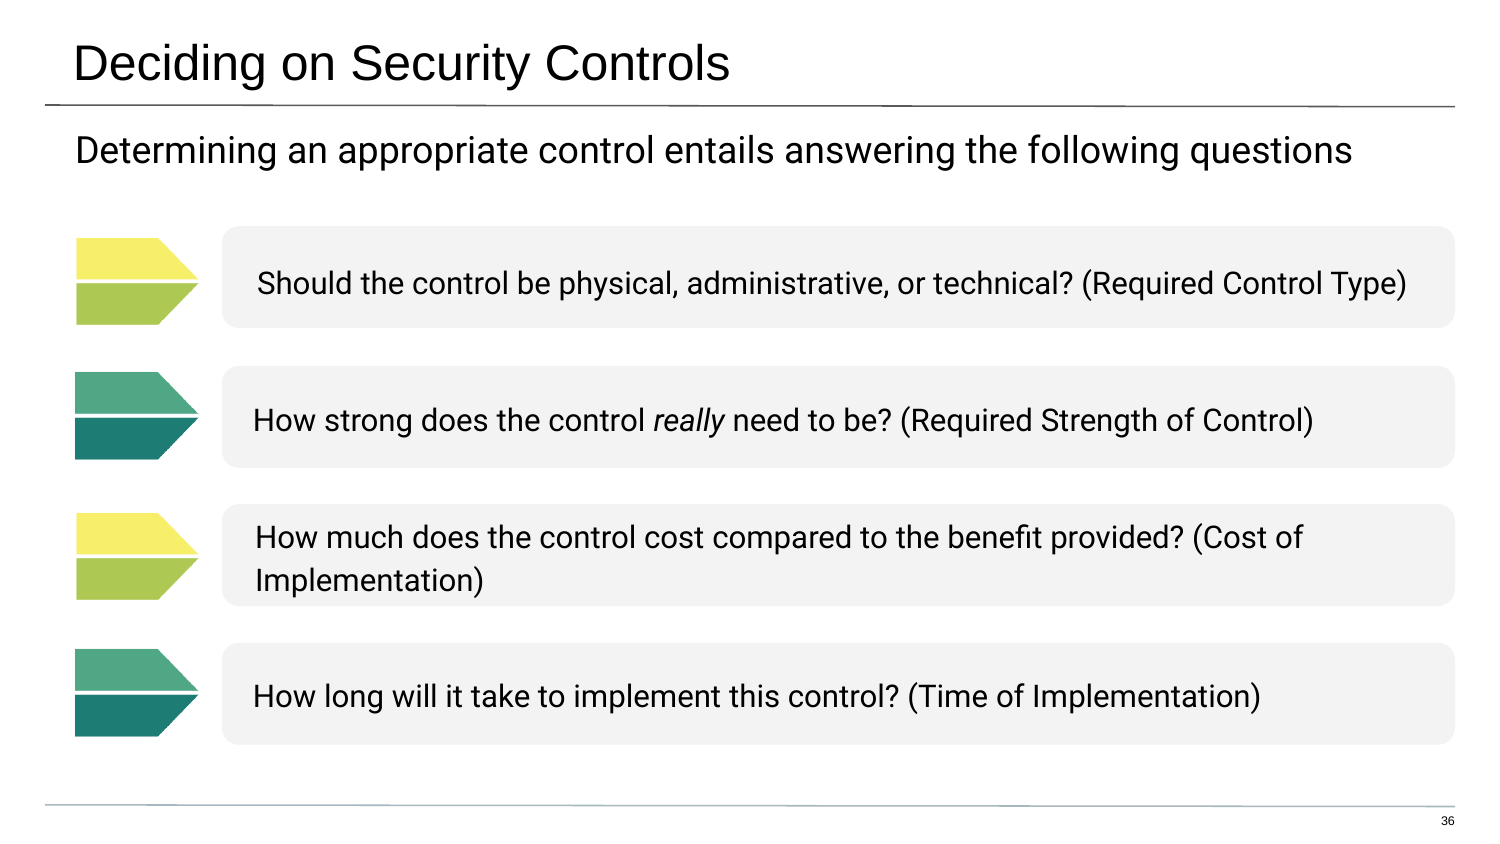

# Deciding on Security Controls
Determining an appropriate control entails answering the following questions
Should the control be physical, administrative, or technical? (Required Control Type)
How strong does the control really need to be? (Required Strength of Control)
How much does the control cost compared to the benefit provided? (Cost of Implementation)
How long will it take to implement this control? (Time of Implementation)

36